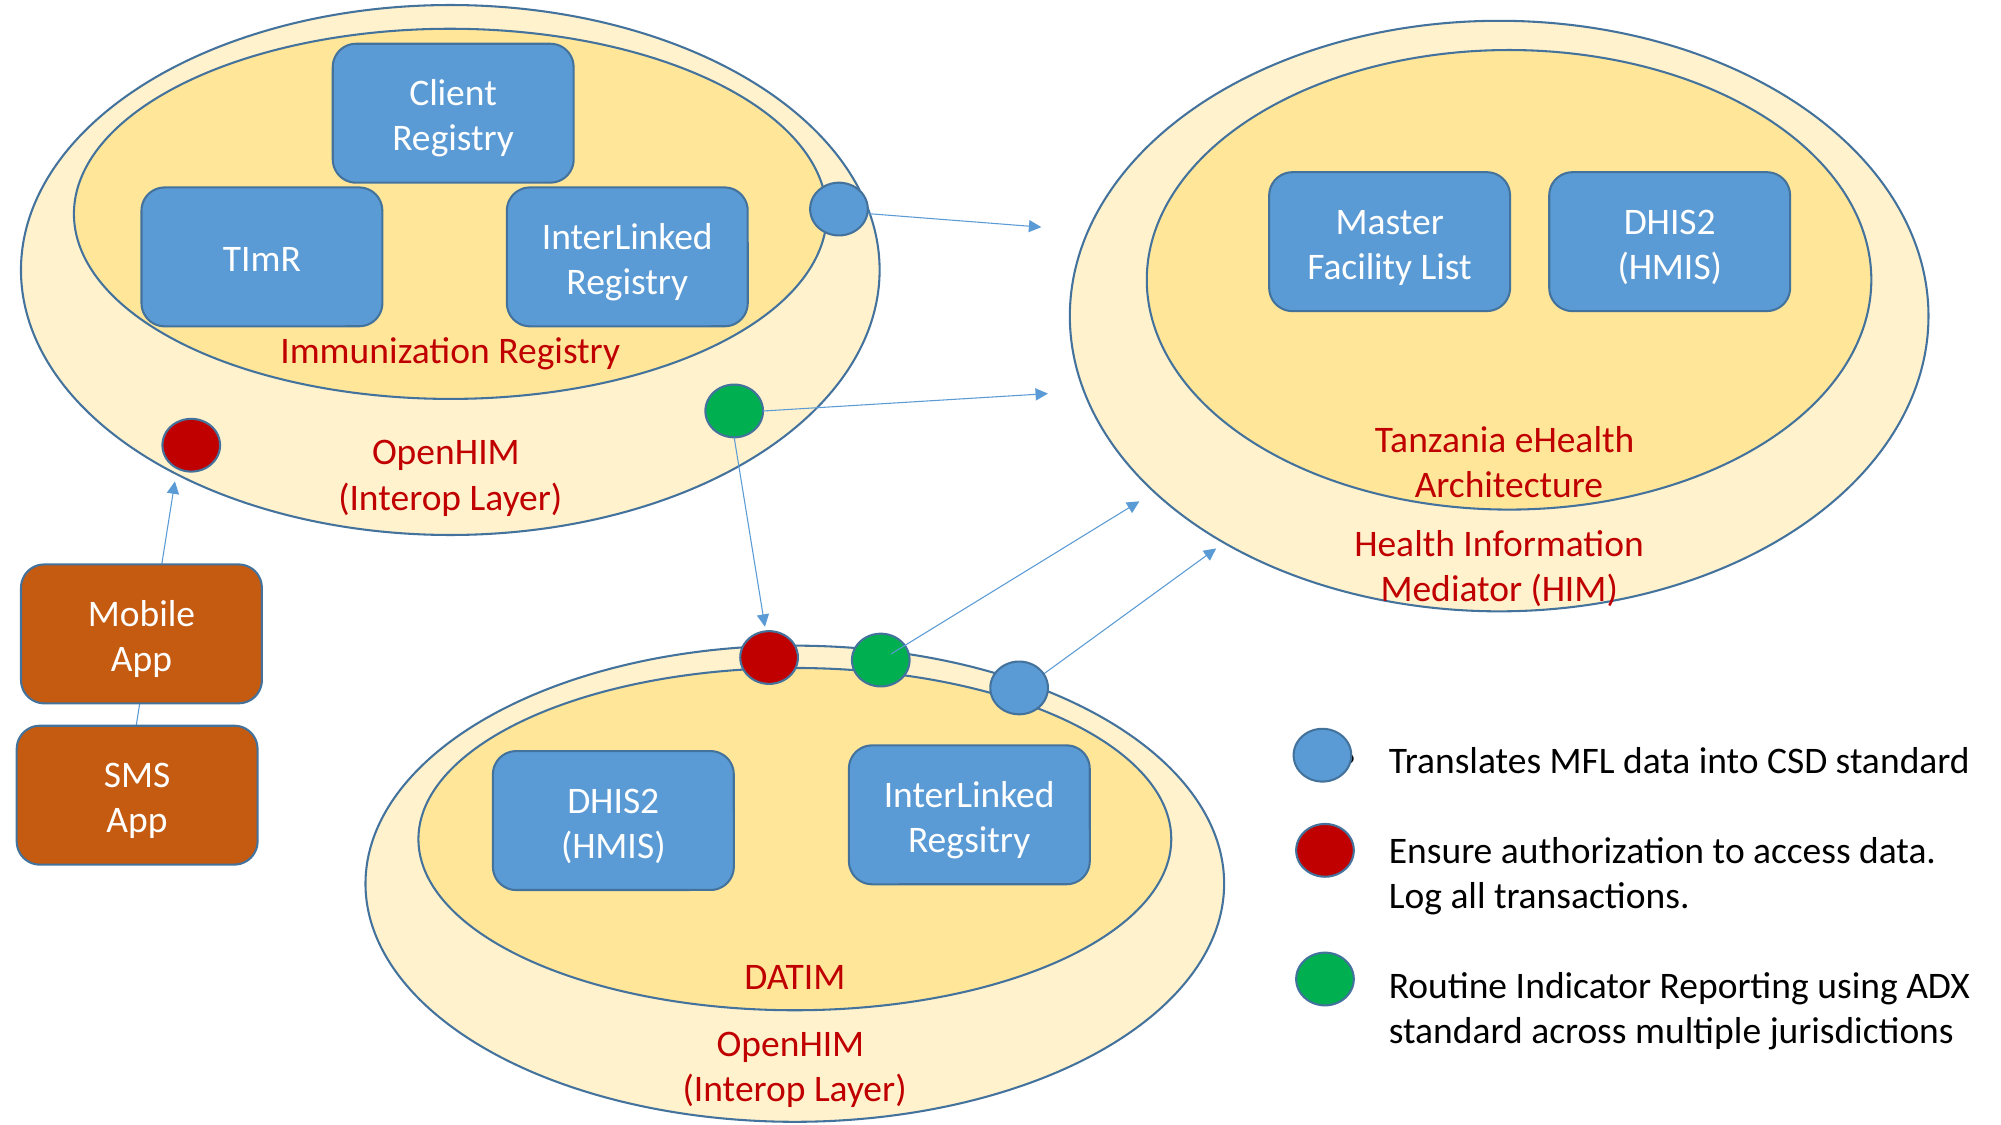

OpenHIM
(Interop Layer)

Health Information
Mediator (HIM)

Immunization Registry
Client Registry

Tanzania eHealth
Architecture
DHIS2
(HMIS)
Master Facility List

InterLinked
Registry
TImR

Mobile
App

OpenHIM
(Interop Layer)

DATIM
SMS
App

Translates MFL data into CSD standard

Ensure authorization to access data.
Log all transactions.

Routine Indicator Reporting using ADX
standard across multiple jurisdictions
InterLinked
Regsitry
DHIS2
(HMIS)